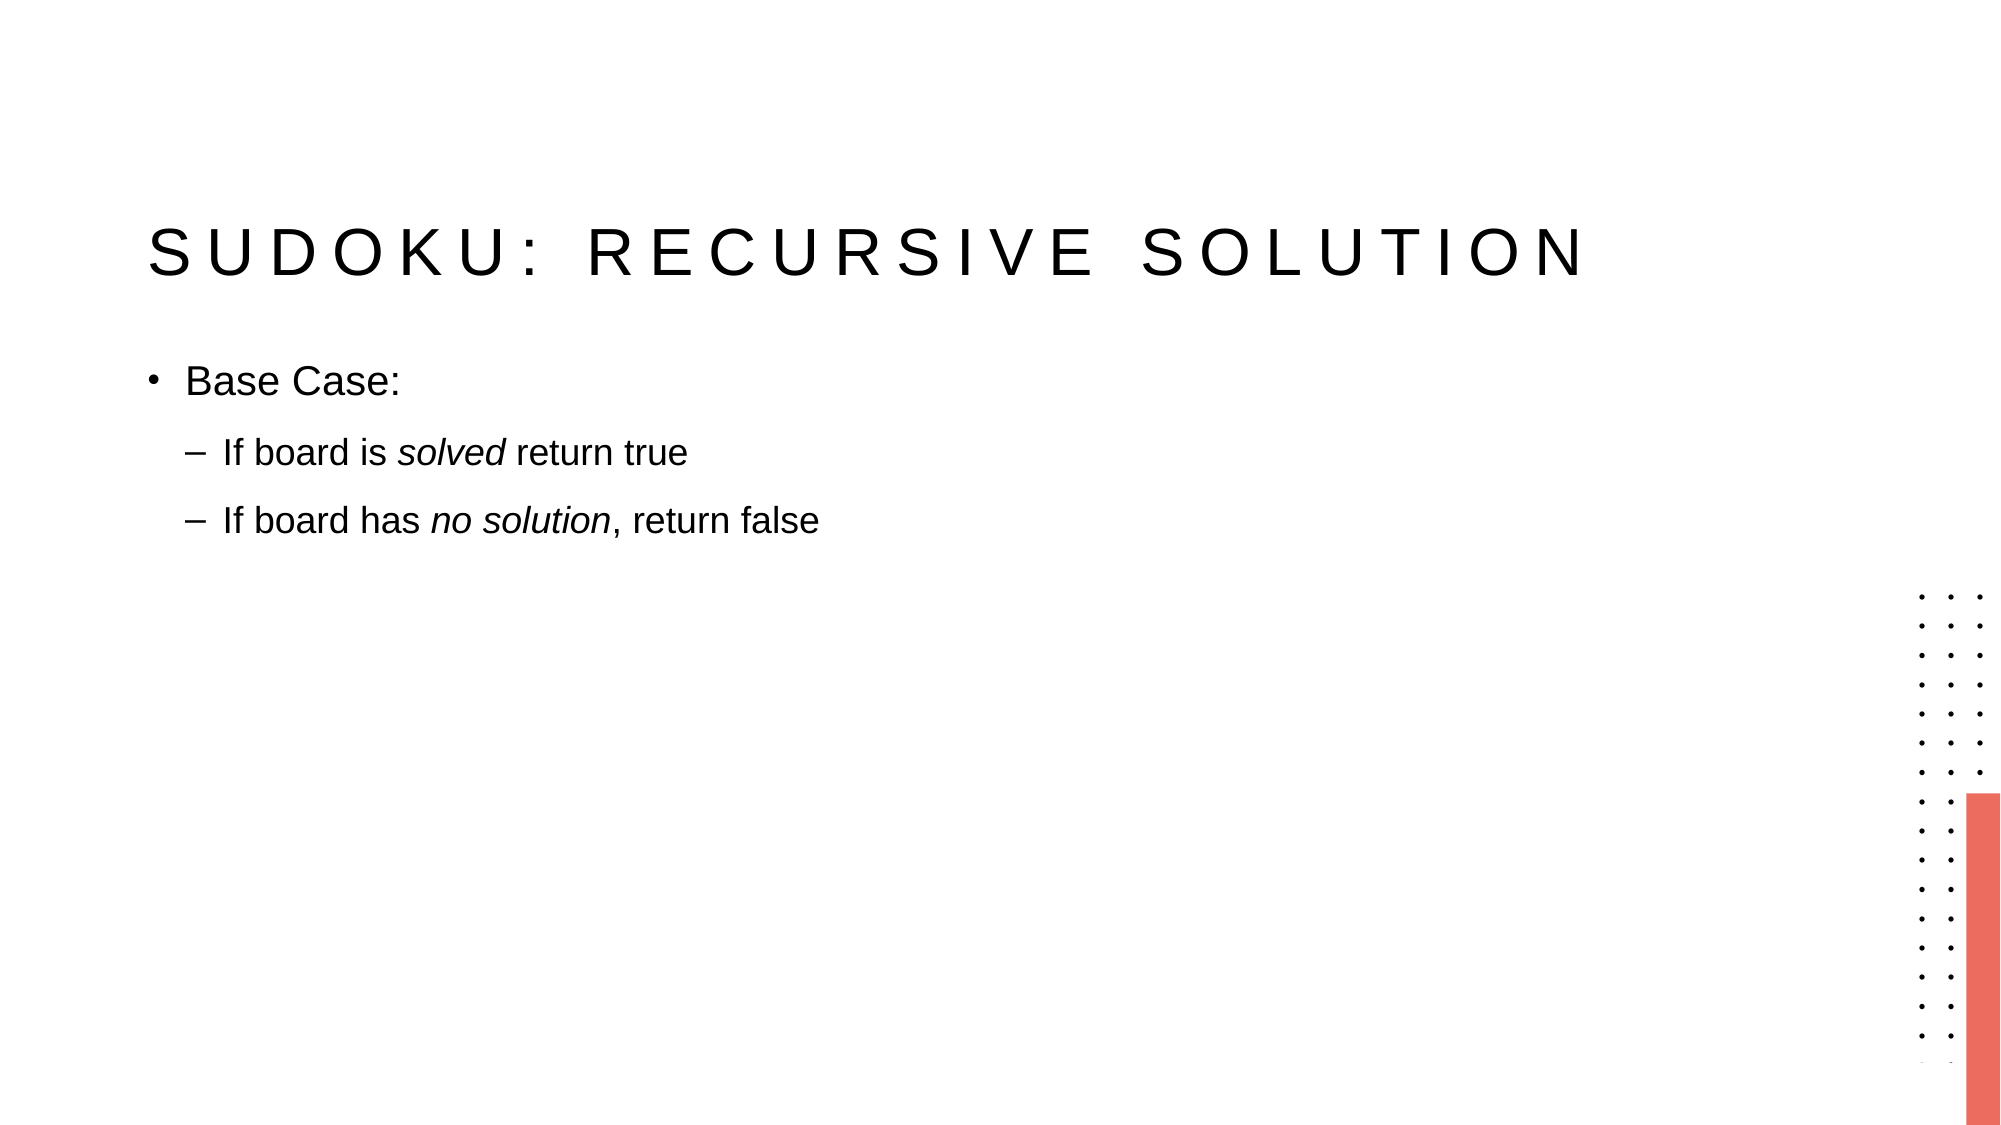

# Sudoku: Recursive Solution
Base Case:
If board is solved return true
If board has no solution, return false